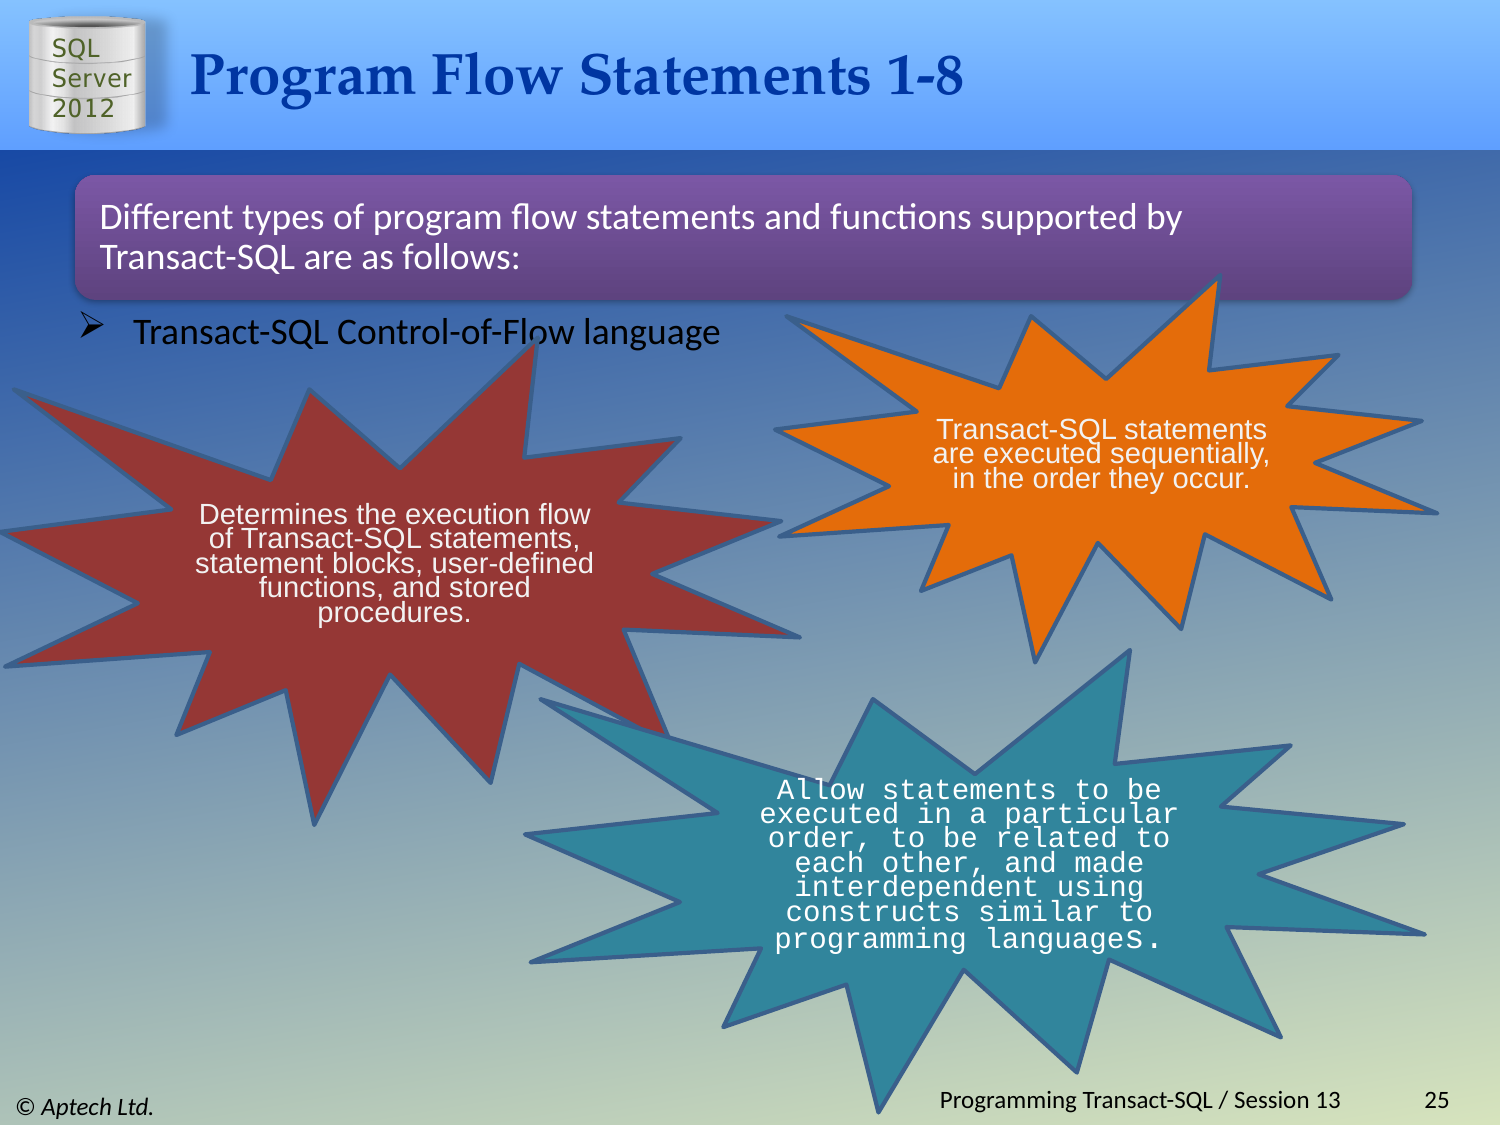

# Program Flow Statements 1-8

Different types of program flow statements and functions supported by
Transact-SQL are as follows:
Transact-SQL statements are executed sequentially, in the order they occur.
Transact-SQL Control-of-Flow language
Determines the execution flow of Transact-SQL statements, statement blocks, user-defined functions, and stored procedures.
Allow statements to be executed in a particular order, to be related to each other, and made interdependent using constructs similar to programming languages.
Programming Transact-SQL / Session 13
25